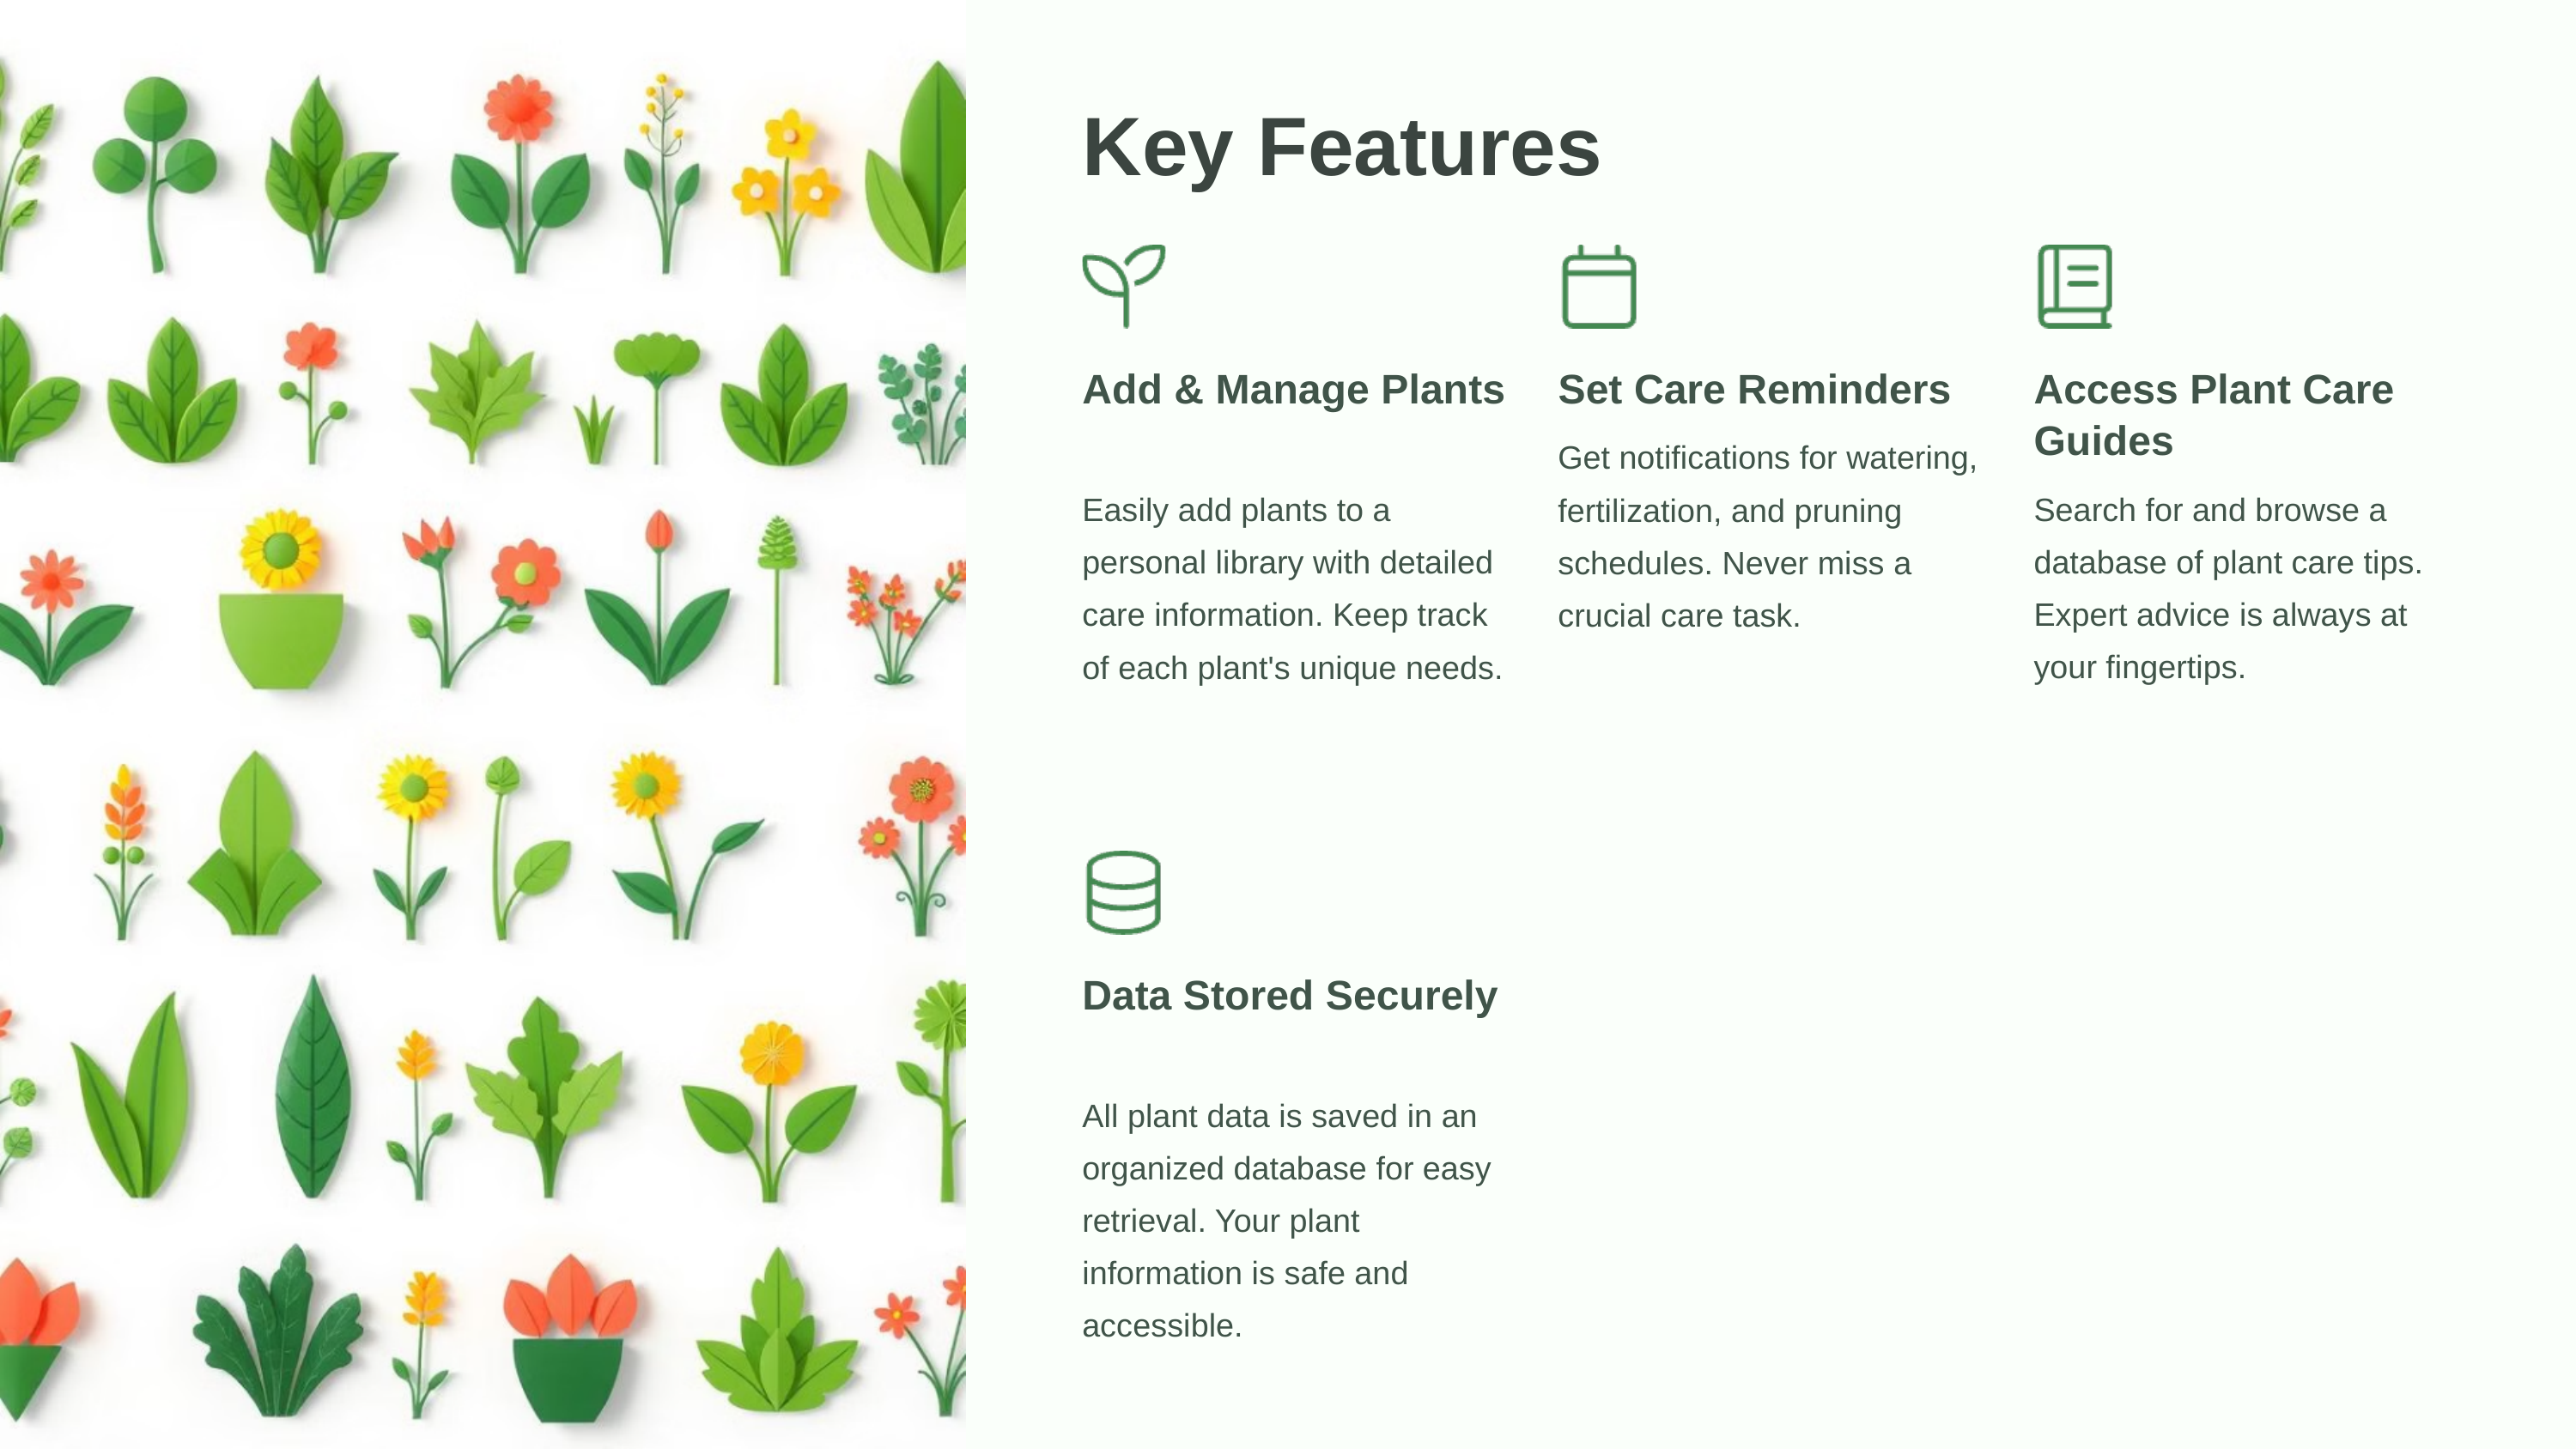

Key Features

Add & Manage Plants

Set Care Reminders

Access Plant Care Guides

Get notifications for watering, fertilization, and pruning schedules. Never miss a crucial care task.

Easily add plants to a personal library with detailed care information. Keep track of each plant's unique needs.

Search for and browse a database of plant care tips. Expert advice is always at your fingertips.

Data Stored Securely

All plant data is saved in an organized database for easy retrieval. Your plant information is safe and accessible.